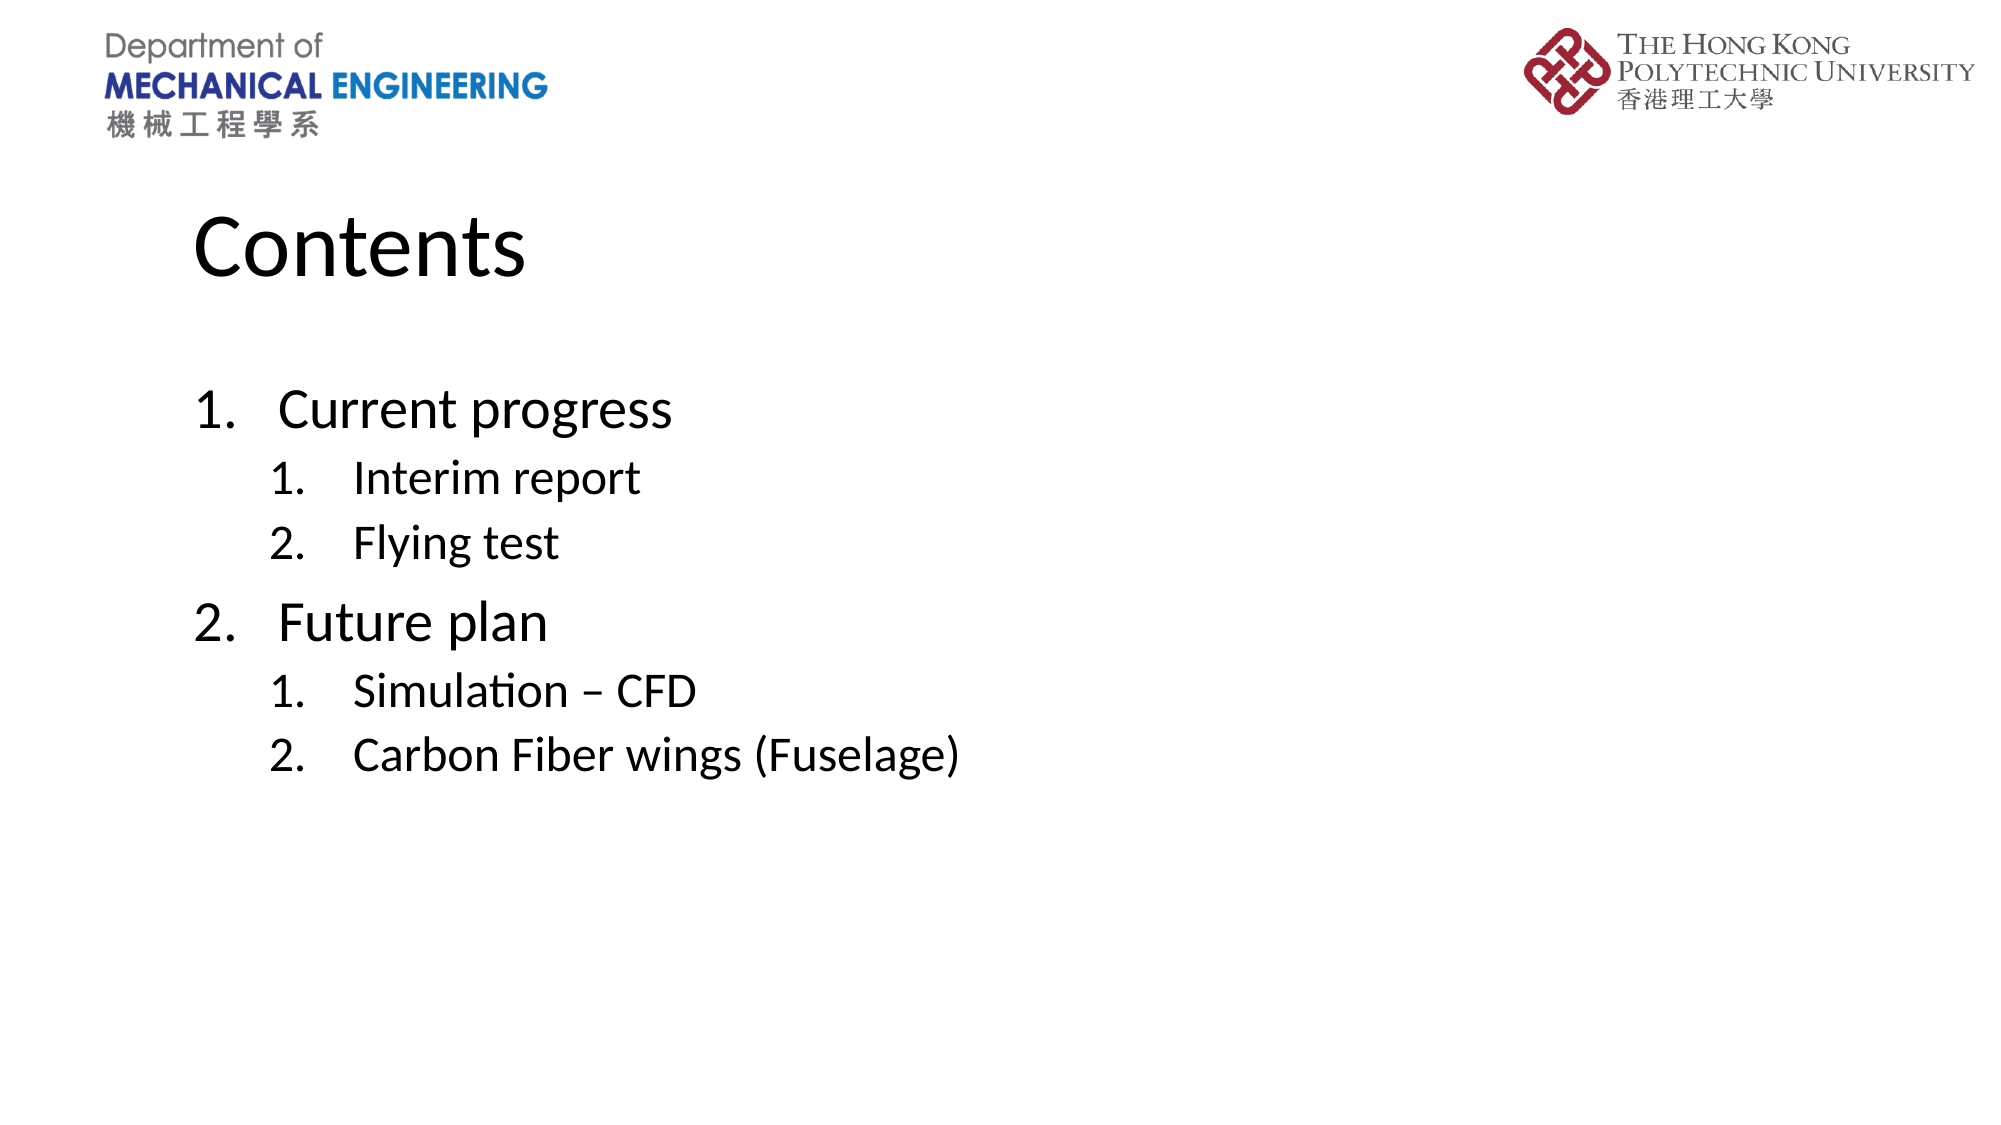

# Contents
Current progress
Interim report
Flying test
Future plan
Simulation – CFD
Carbon Fiber wings (Fuselage)